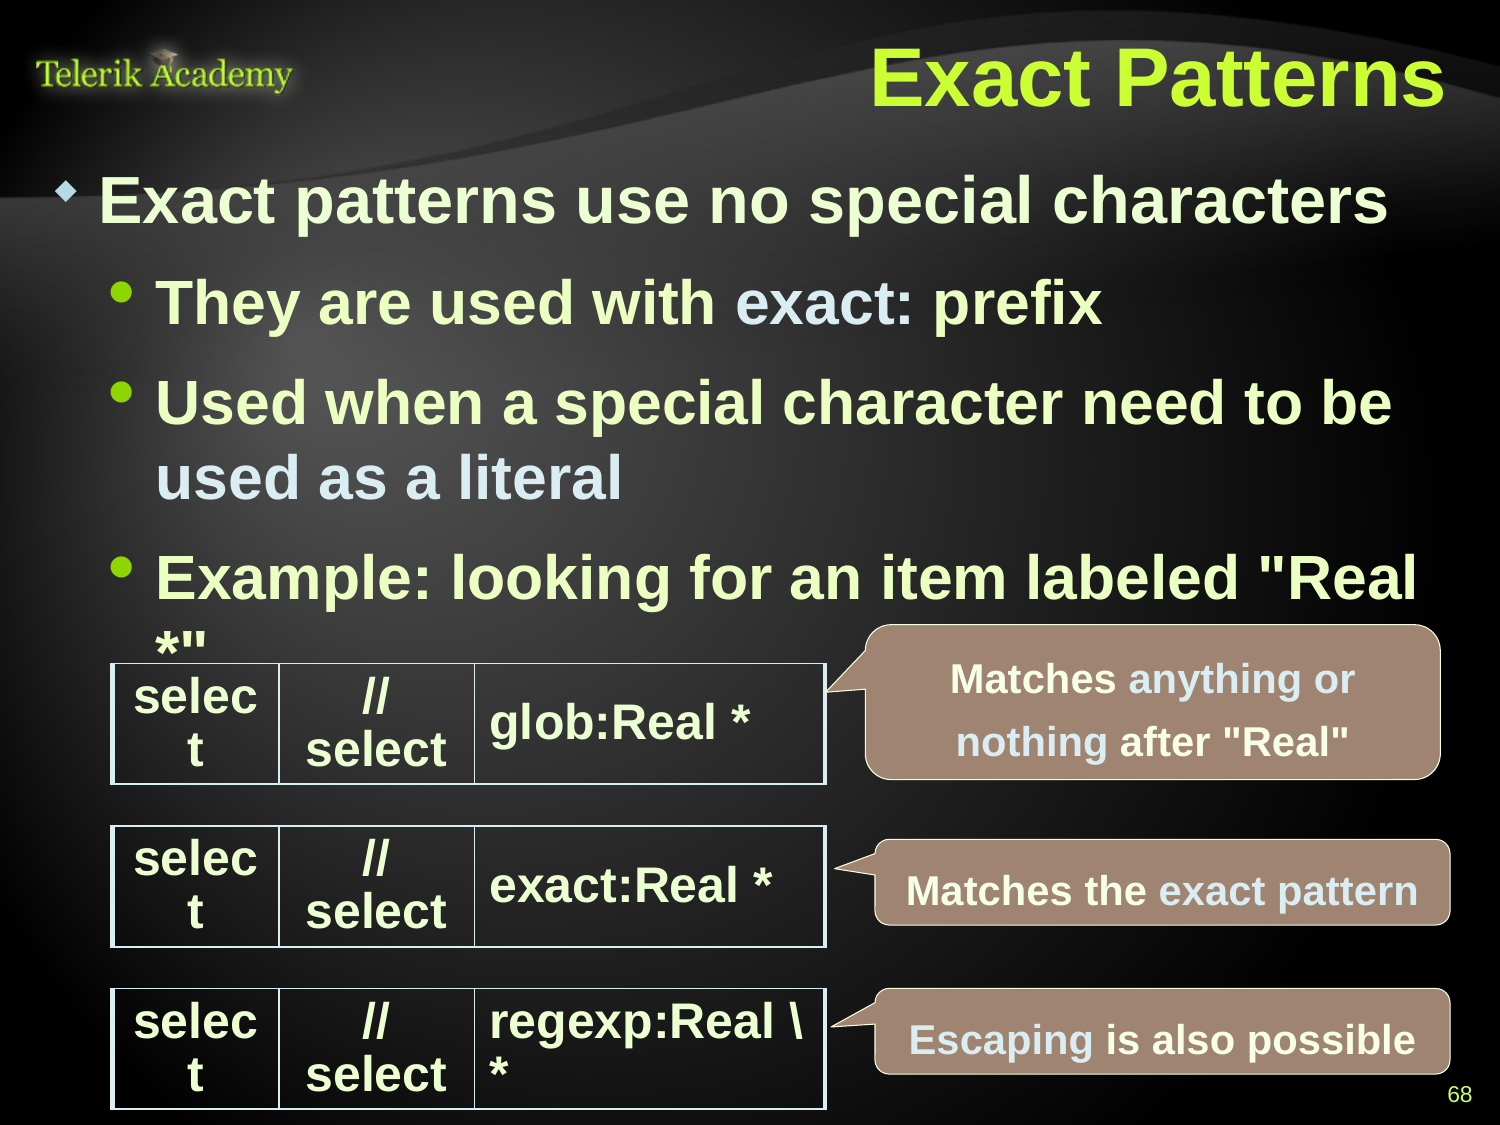

# Exact Patterns
Exact patterns use no special characters
They are used with exact: prefix
Used when a special character need to be used as a literal
Example: looking for an item labeled "Real *"
Matches anything or nothing after "Real"
| select | //select | glob:Real \* |
| --- | --- | --- |
| select | //select | exact:Real \* |
| --- | --- | --- |
Matches the exact pattern
| select | //select | regexp:Real \\* |
| --- | --- | --- |
Escaping is also possible
68